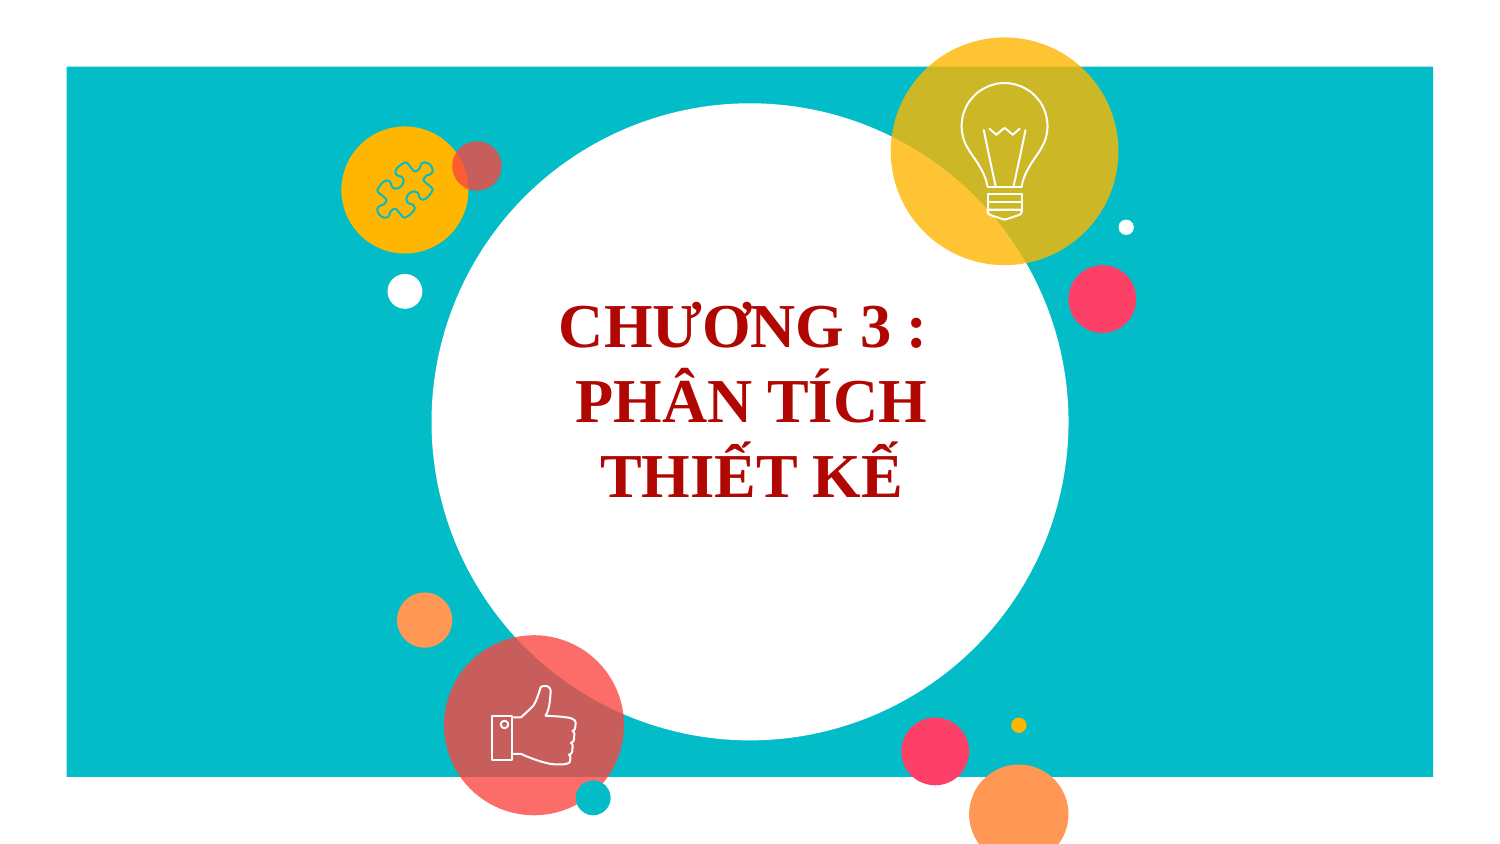

# CHƯƠNG 3 : PHÂN TÍCH THIẾT KẾ